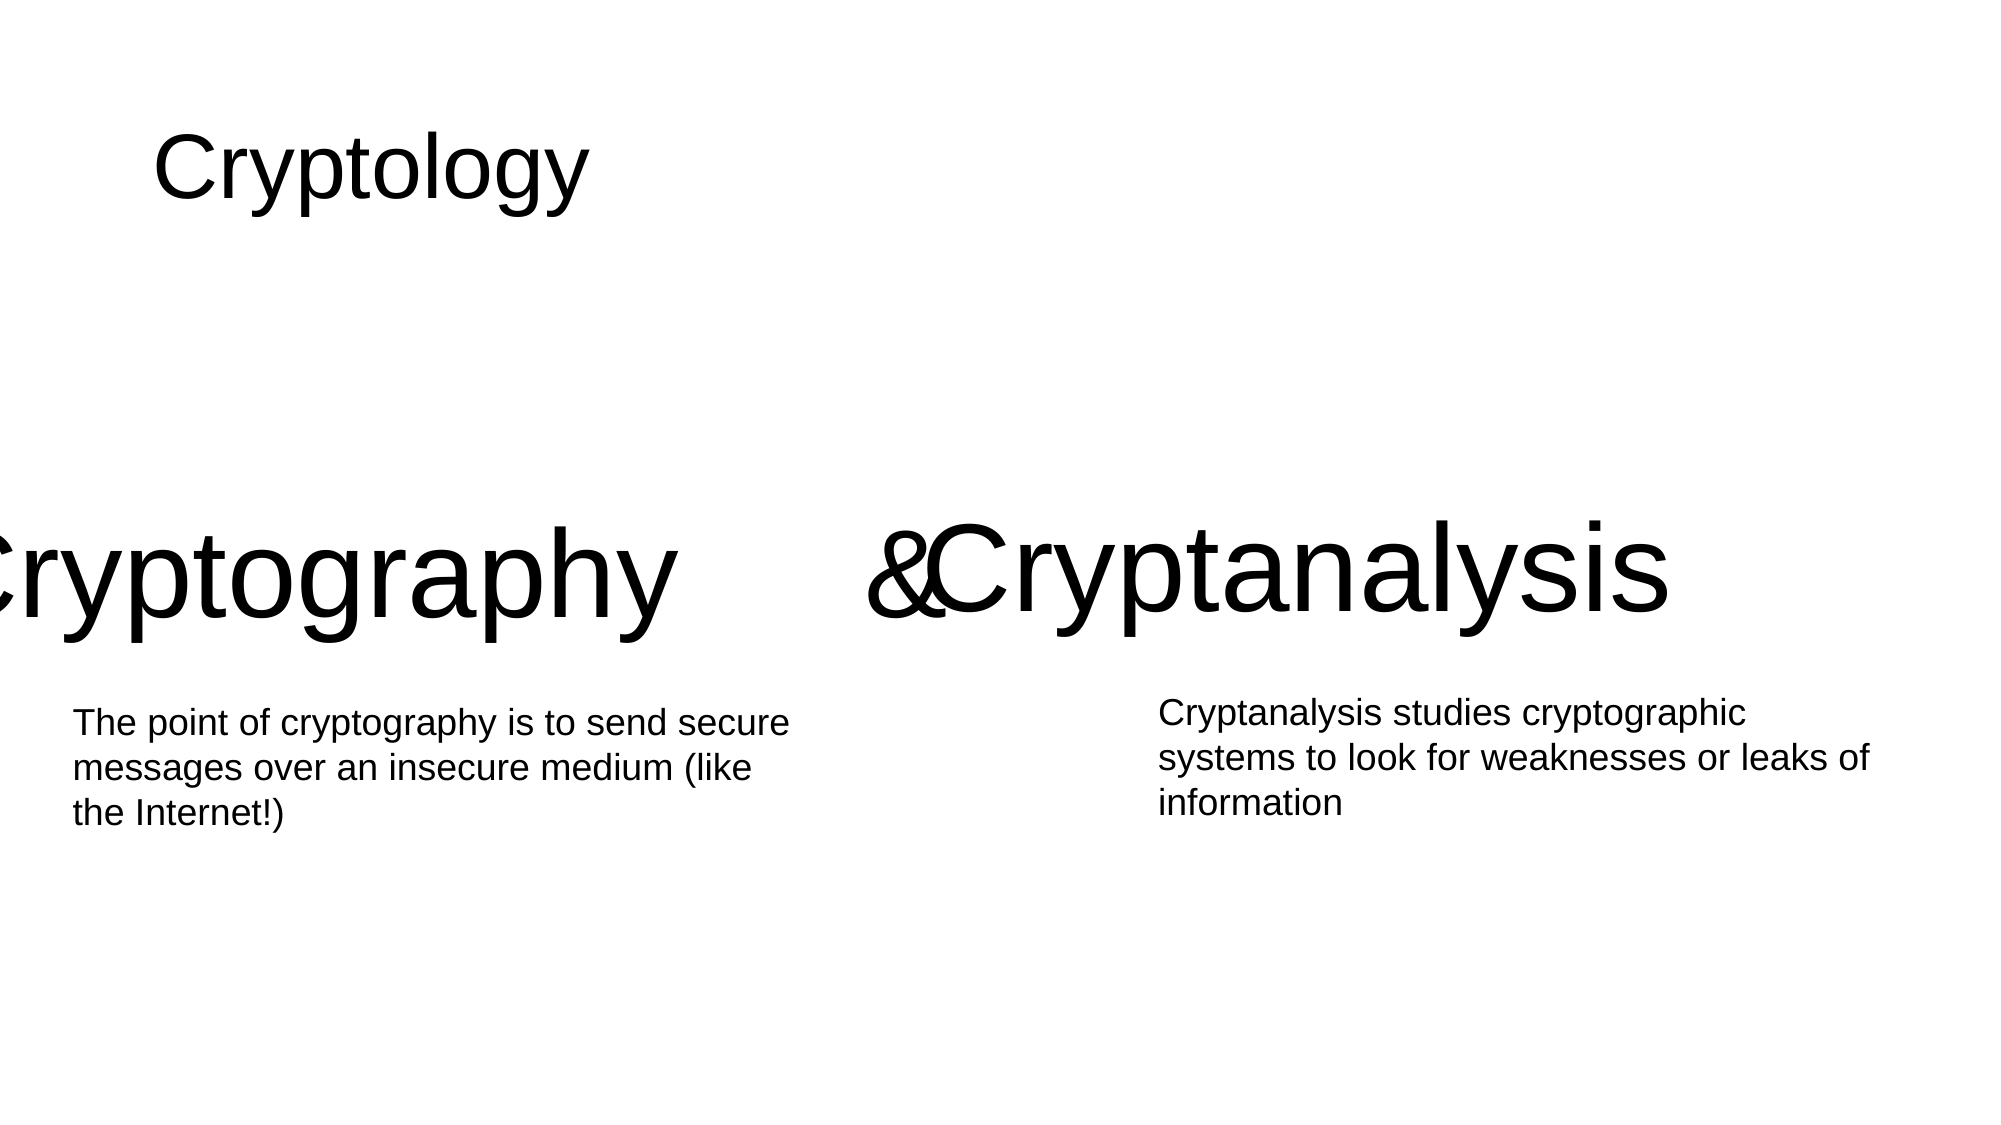

# Cryptology
Cryptanalysis
Cryptography
&
Cryptanalysis studies cryptographic systems to look for weaknesses or leaks of information
The point of cryptography is to send secure messages over an insecure medium (like the Internet!)